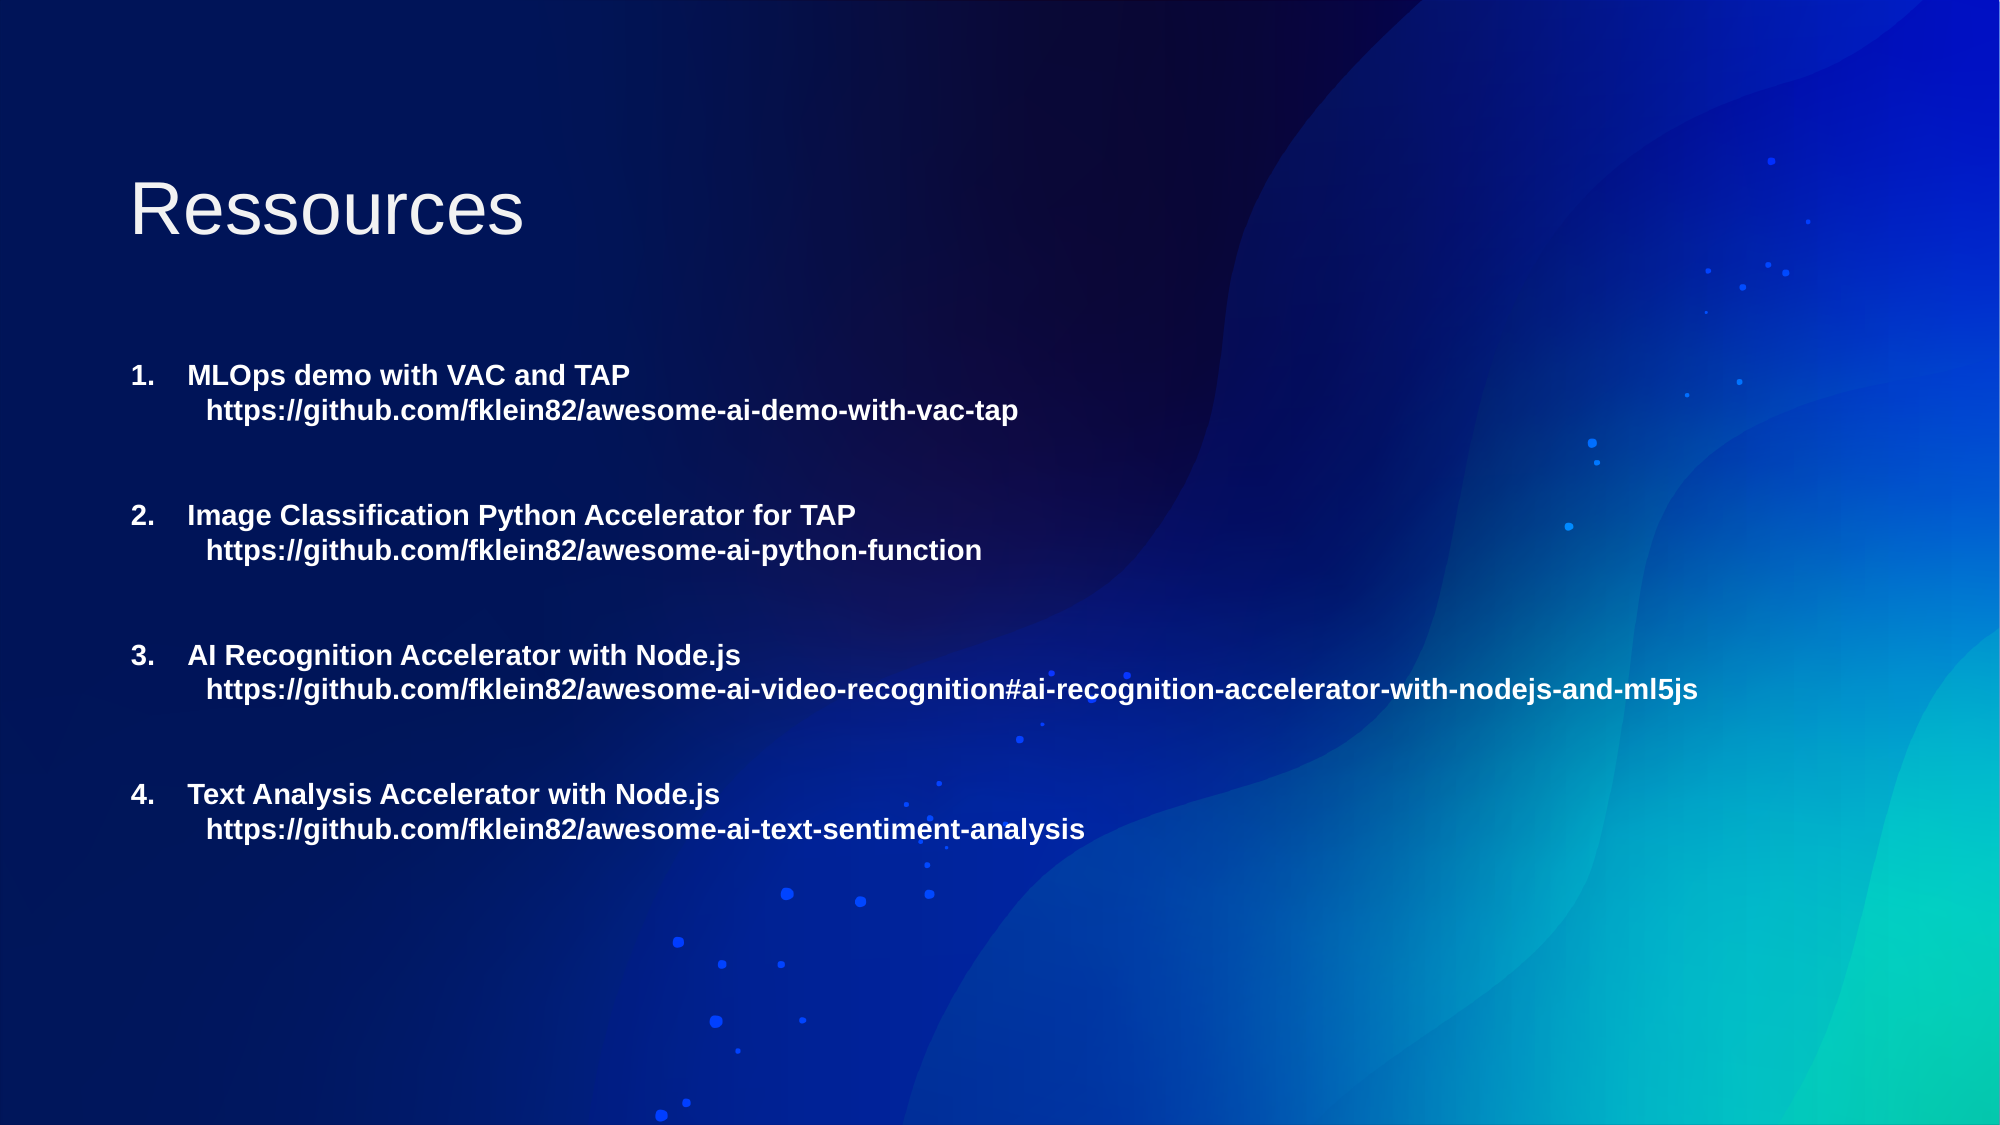

Ressources

MLOps demo with VAC and TAP
https://github.com/fklein82/awesome-ai-demo-with-vac-tap

Image Classification Python Accelerator for TAP
https://github.com/fklein82/awesome-ai-python-function

AI Recognition Accelerator with Node.js
https://github.com/fklein82/awesome-ai-video-recognition#ai-recognition-accelerator-with-nodejs-and-ml5js

Text Analysis Accelerator with Node.js
https://github.com/fklein82/awesome-ai-text-sentiment-analysis